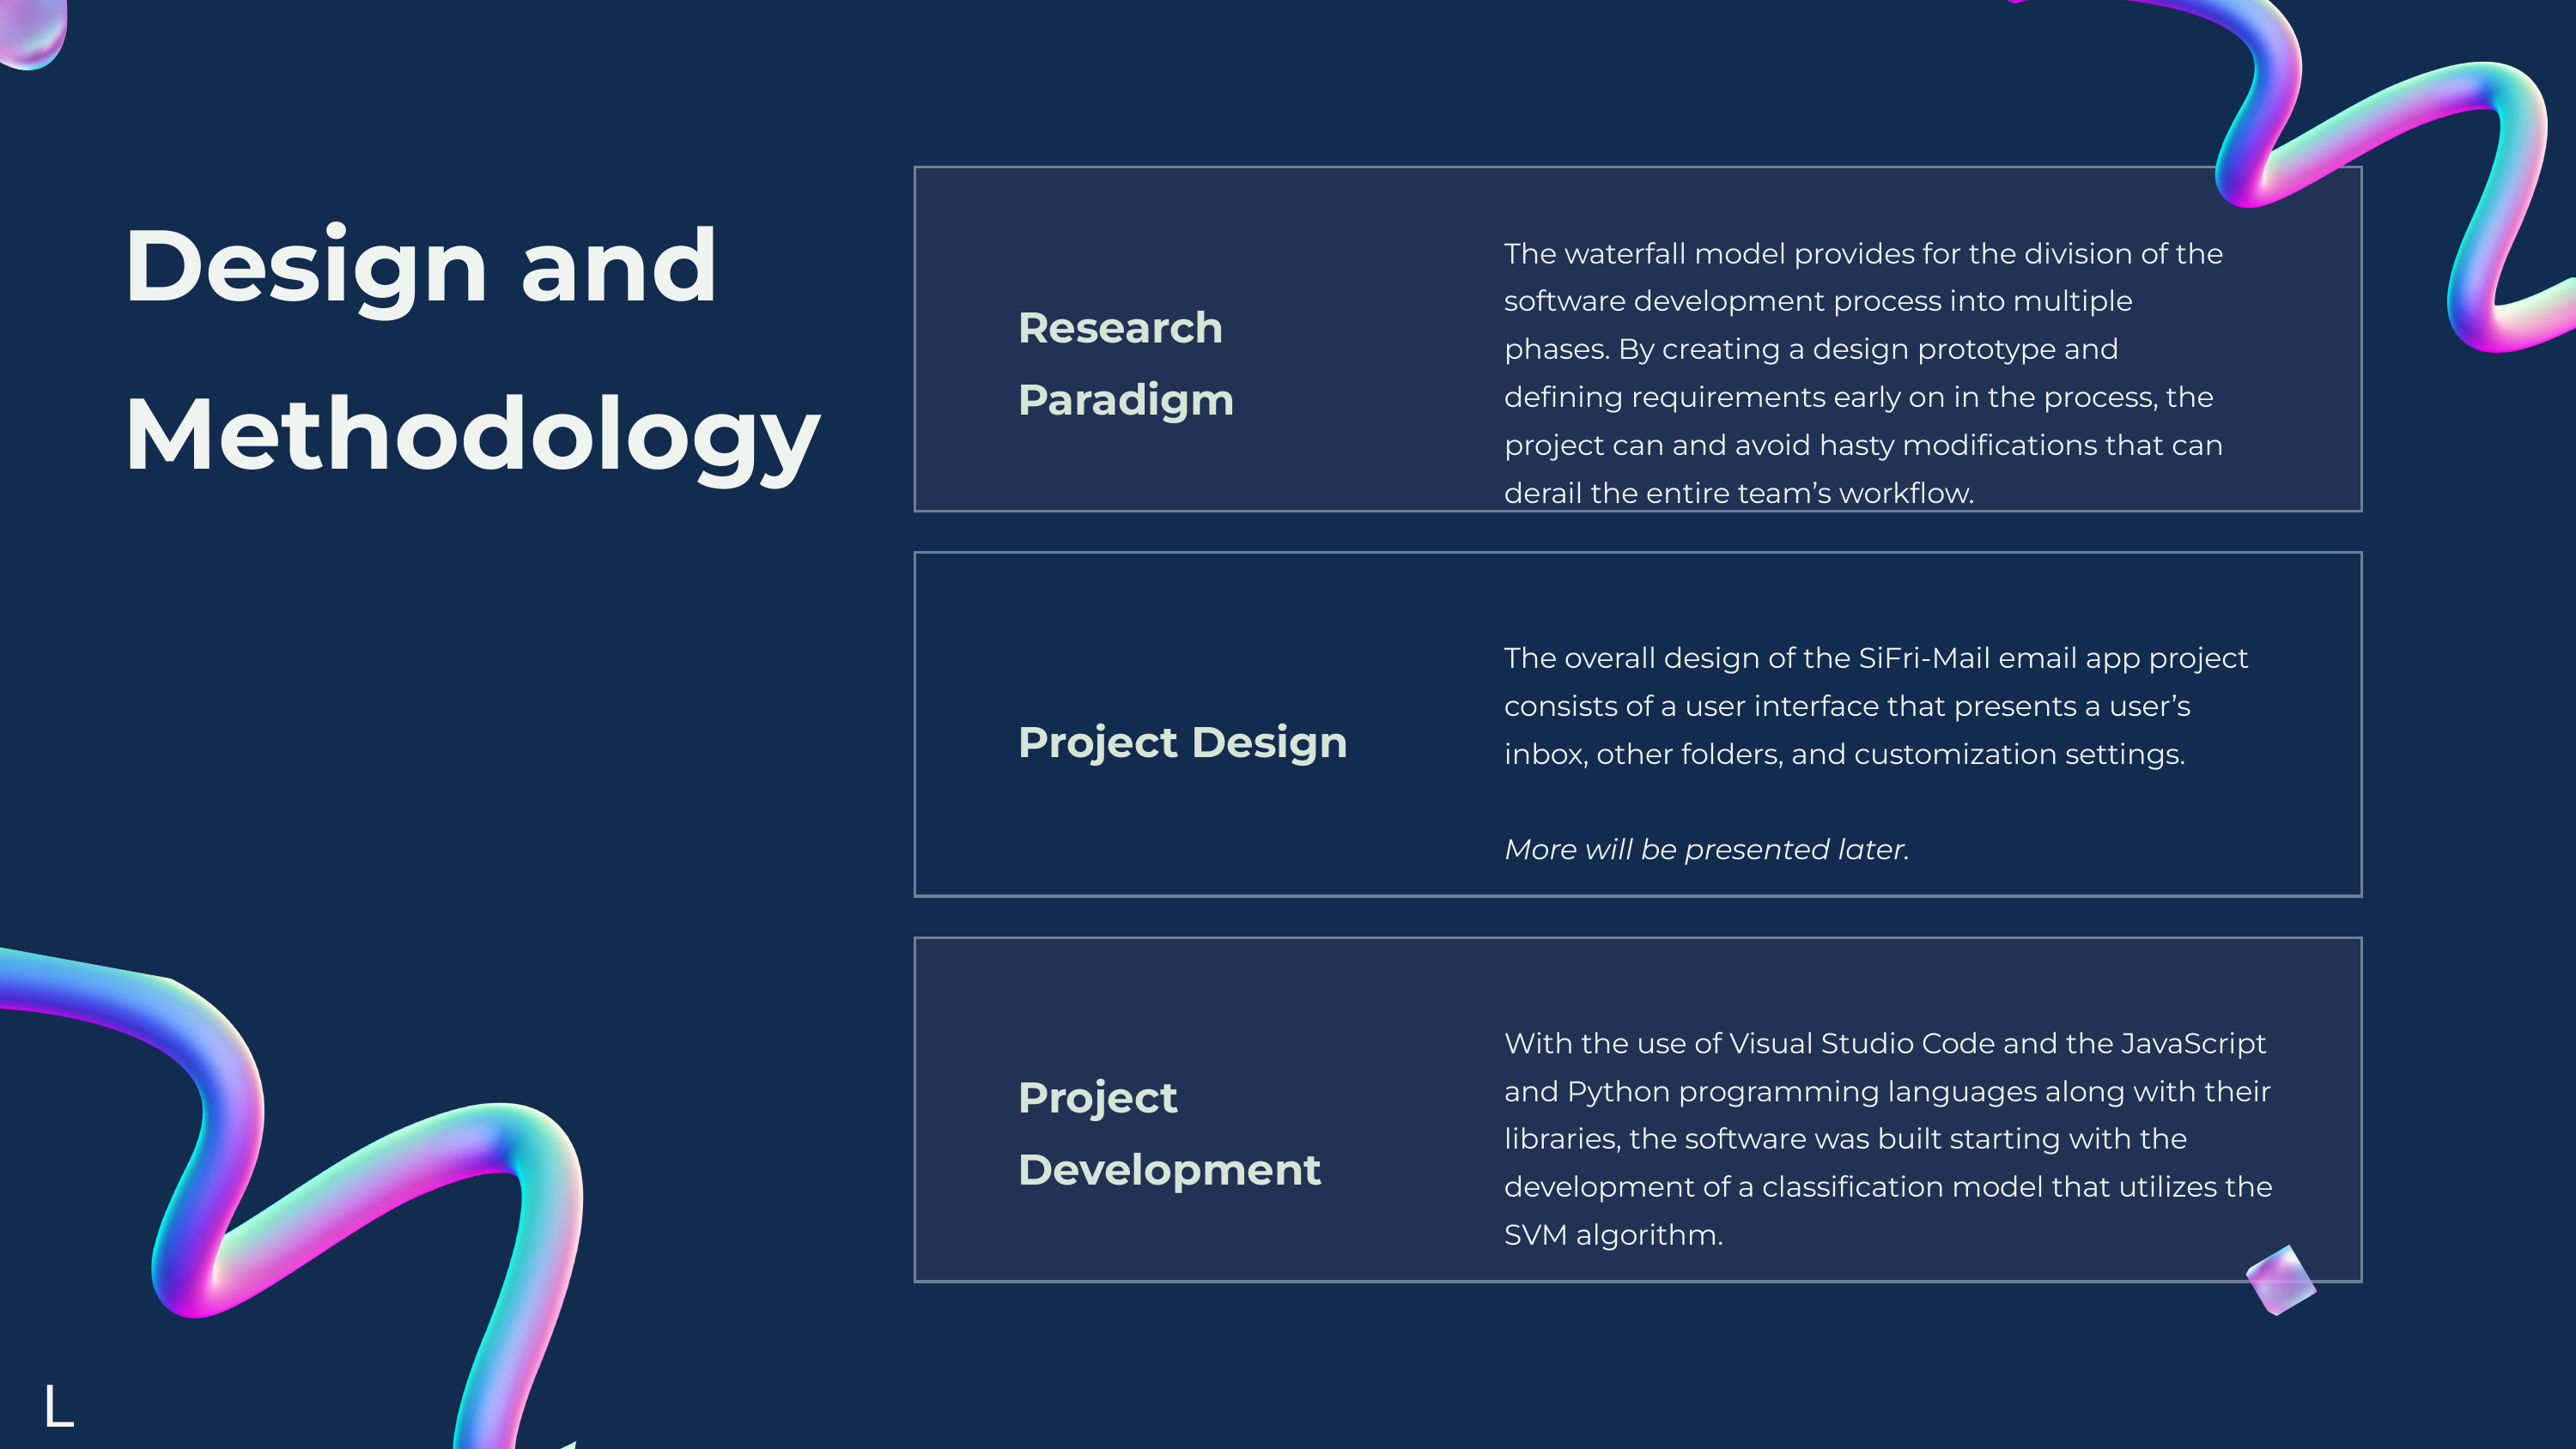

Design and Methodology
The waterfall model provides for the division of the software development process into multiple phases. By creating a design prototype and defining requirements early on in the process, the project can and avoid hasty modifications that can derail the entire team’s workflow.
Research Paradigm

The overall design of the SiFri-Mail email app project consists of a user interface that presents a user’s inbox, other folders, and customization settings.

More will be presented later.
Project Design

With the use of Visual Studio Code and the JavaScript and Python programming languages along with their libraries, the software was built starting with the development of a classification model that utilizes the SVM algorithm.
Project Development

L